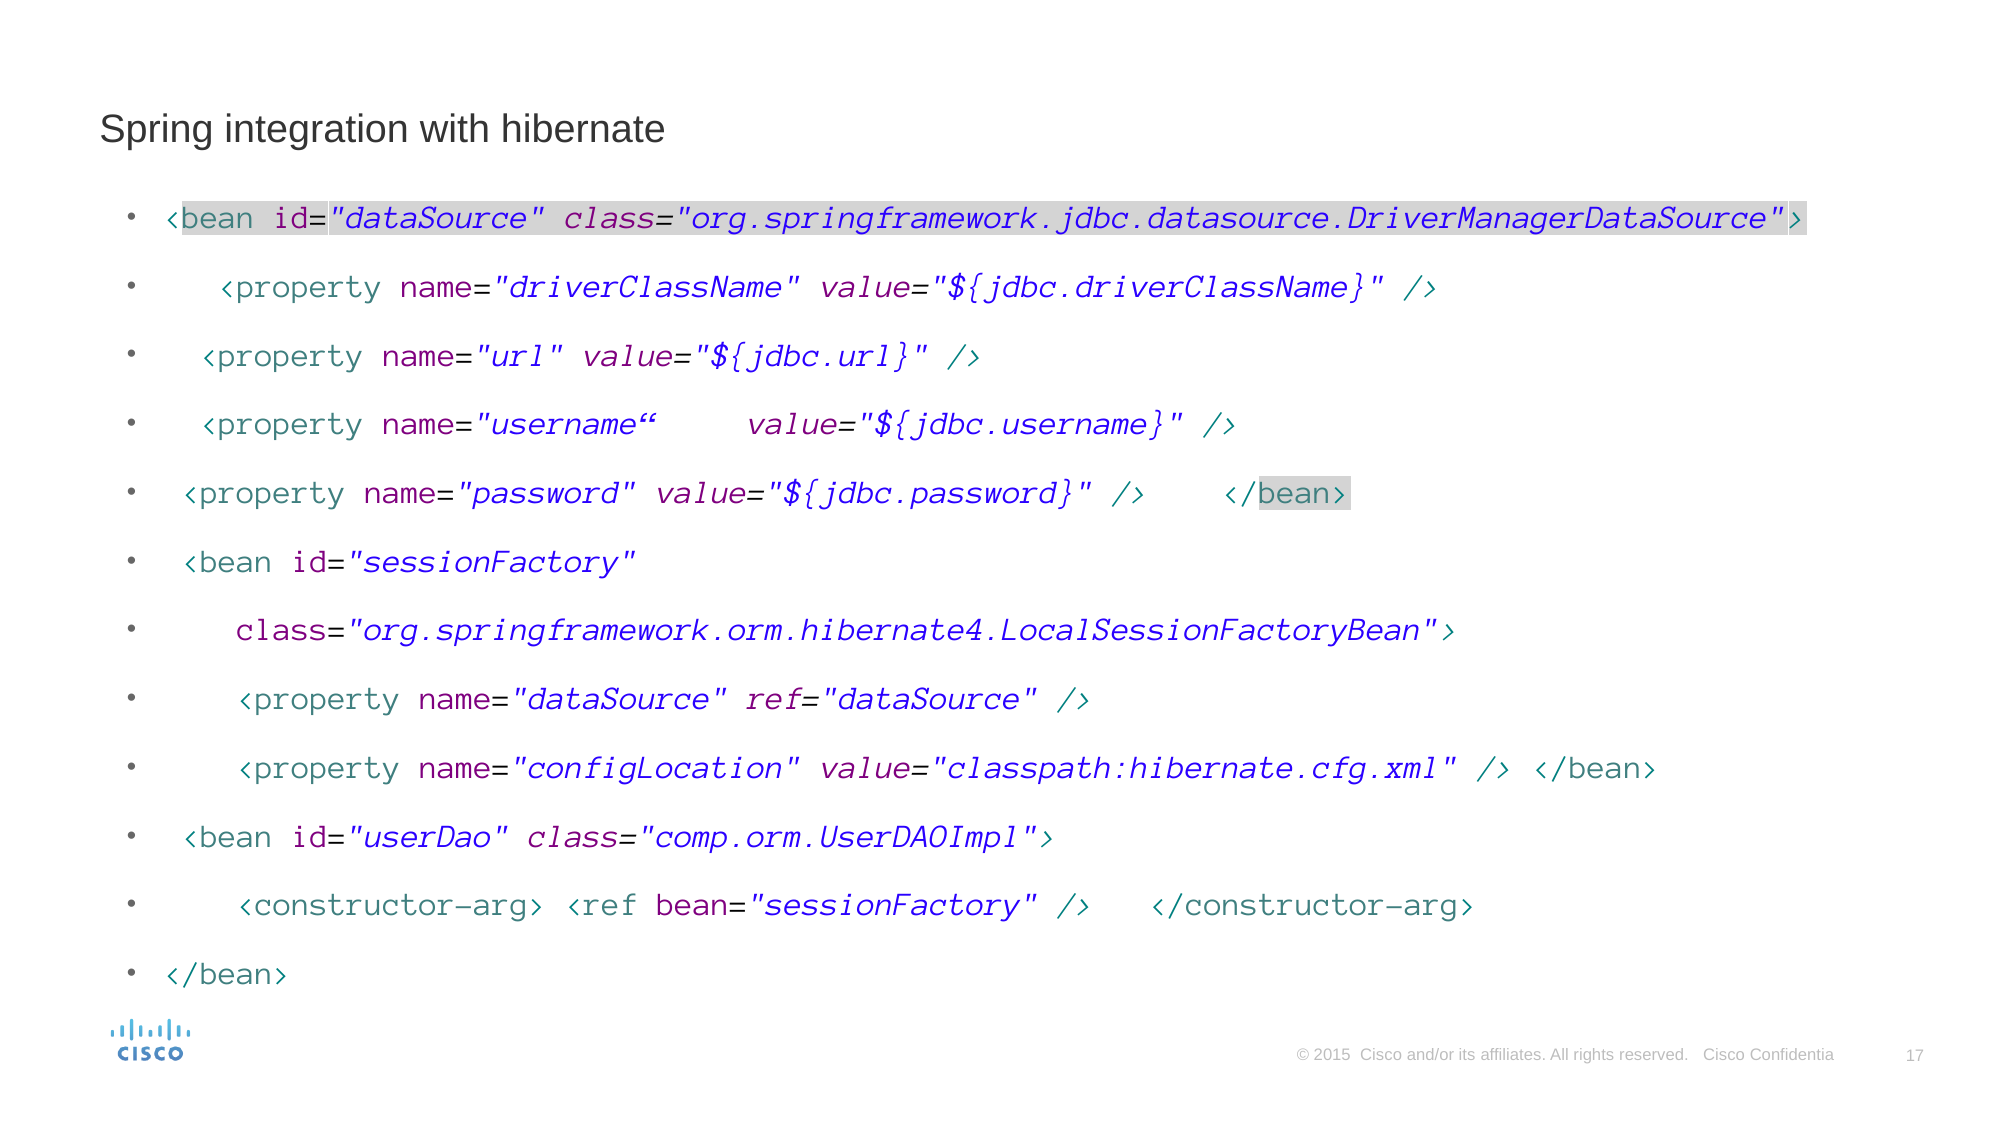

# Spring integration with hibernate
<bean id="dataSource" class="org.springframework.jdbc.datasource.DriverManagerDataSource">
   <property name="driverClassName" value="${jdbc.driverClassName}" />
  <property name="url" value="${jdbc.url}" />
  <property name="username“     value="${jdbc.username}" />
 <property name="password" value="${jdbc.password}" />    </bean>
 <bean id="sessionFactory"
    class="org.springframework.orm.hibernate4.LocalSessionFactoryBean">
    <property name="dataSource" ref="dataSource" />
    <property name="configLocation" value="classpath:hibernate.cfg.xml" /> </bean>
 <bean id="userDao" class="comp.orm.UserDAOImpl">
    <constructor-arg> <ref bean="sessionFactory" />   </constructor-arg>
</bean>